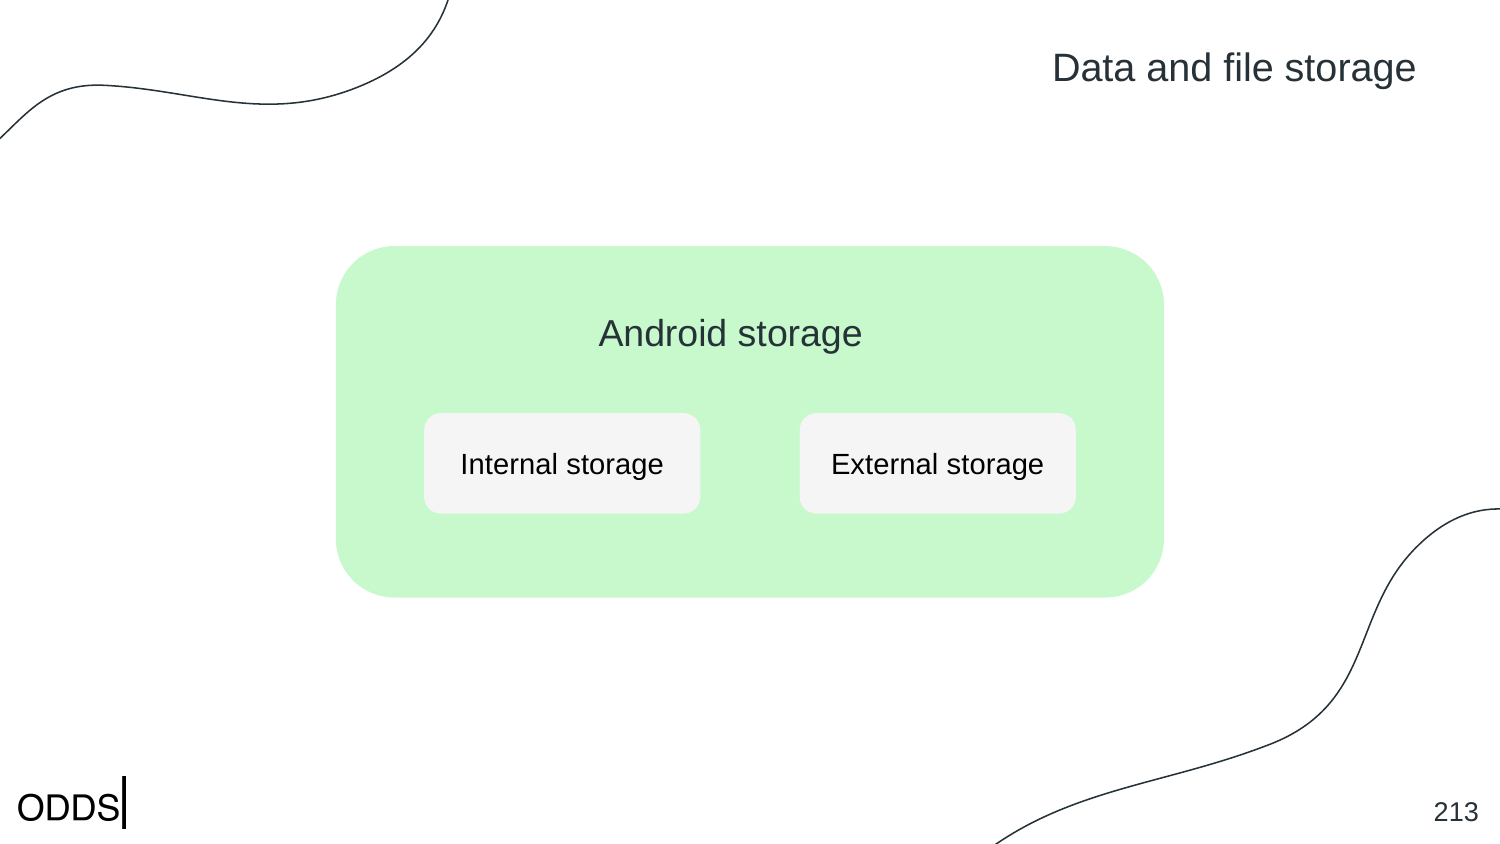

Data and file storage

Android storage
Internal storage
External storage
213